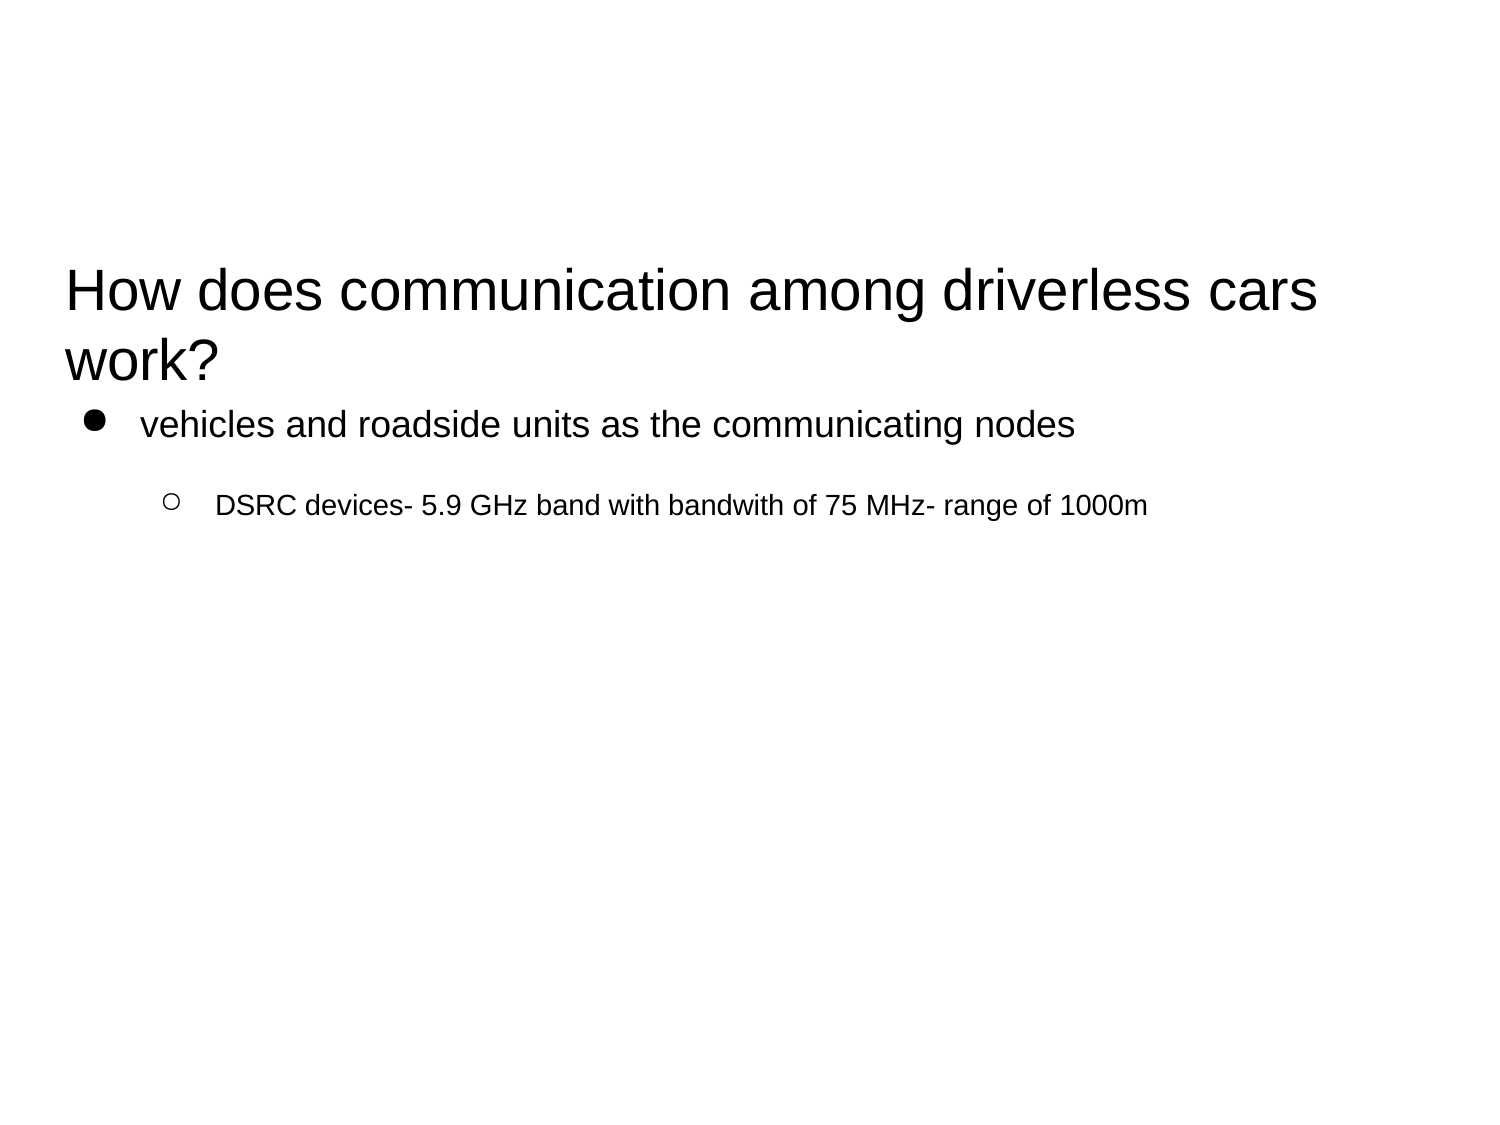

# How does communication among driverless cars  work?
vehicles and roadside units as the communicating nodes

DSRC devices- 5.9 GHz band with bandwith of 75 MHz- range of 1000m